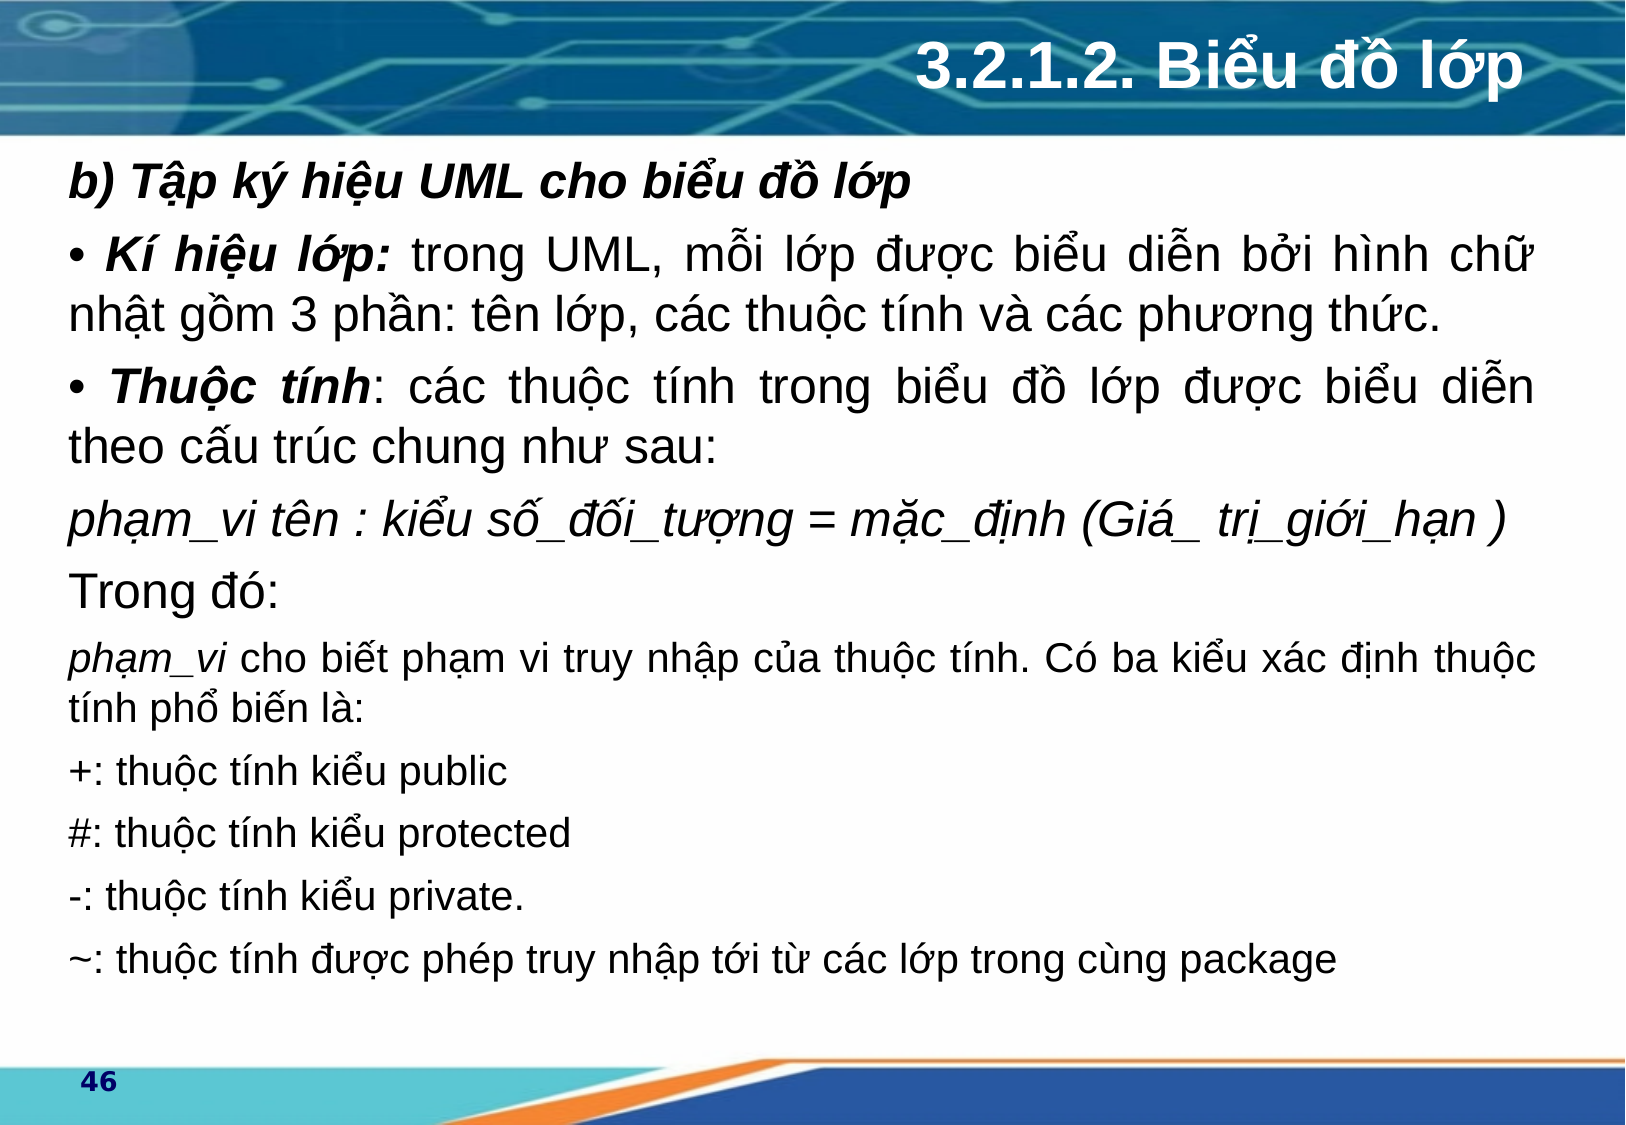

# 3.2.1.2. Biểu đồ lớp
b) Tập ký hiệu UML cho biểu đồ lớp
• Kí hiệu lớp: trong UML, mỗi lớp được biểu diễn bởi hình chữ nhật gồm 3 phần: tên lớp, các thuộc tính và các phương thức.
• Thuộc tính: các thuộc tính trong biểu đồ lớp được biểu diễn theo cấu trúc chung như sau:
phạm_vi tên : kiểu số_đối_tượng = mặc_định (Giá_ trị_giới_hạn )
Trong đó:
phạm_vi cho biết phạm vi truy nhập của thuộc tính. Có ba kiểu xác định thuộc tính phổ biến là:
+: thuộc tính kiểu public
#: thuộc tính kiểu protected
-: thuộc tính kiểu private.
~: thuộc tính được phép truy nhập tới từ các lớp trong cùng package
46